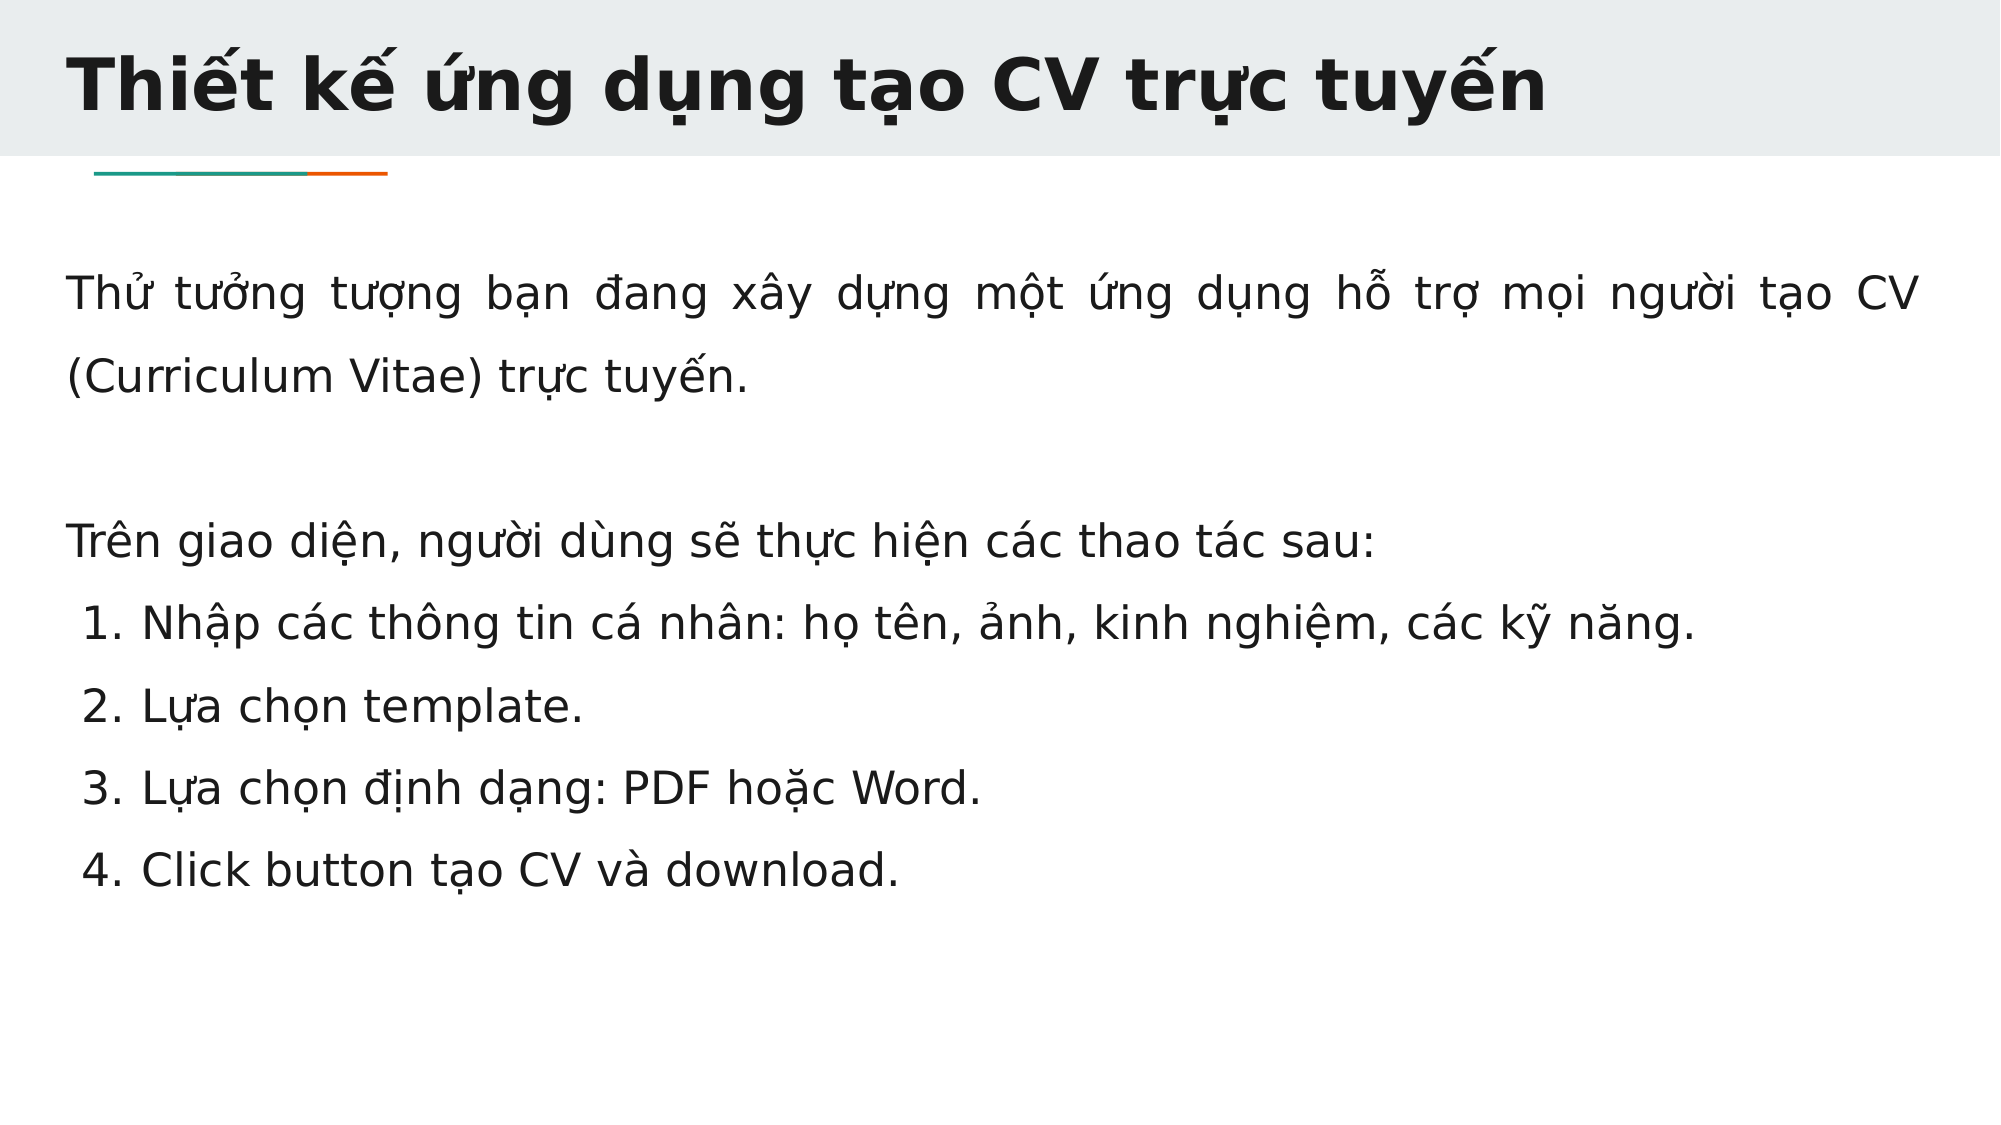

# Thiết kế ứng dụng tạo CV trực tuyến
Thử tưởng tượng bạn đang xây dựng một ứng dụng hỗ trợ mọi người tạo CV (Curriculum Vitae) trực tuyến.

Trên giao diện, người dùng sẽ thực hiện các thao tác sau:
Nhập các thông tin cá nhân: họ tên, ảnh, kinh nghiệm, các kỹ năng.
Lựa chọn template.
Lựa chọn định dạng: PDF hoặc Word.
Click button tạo CV và download.